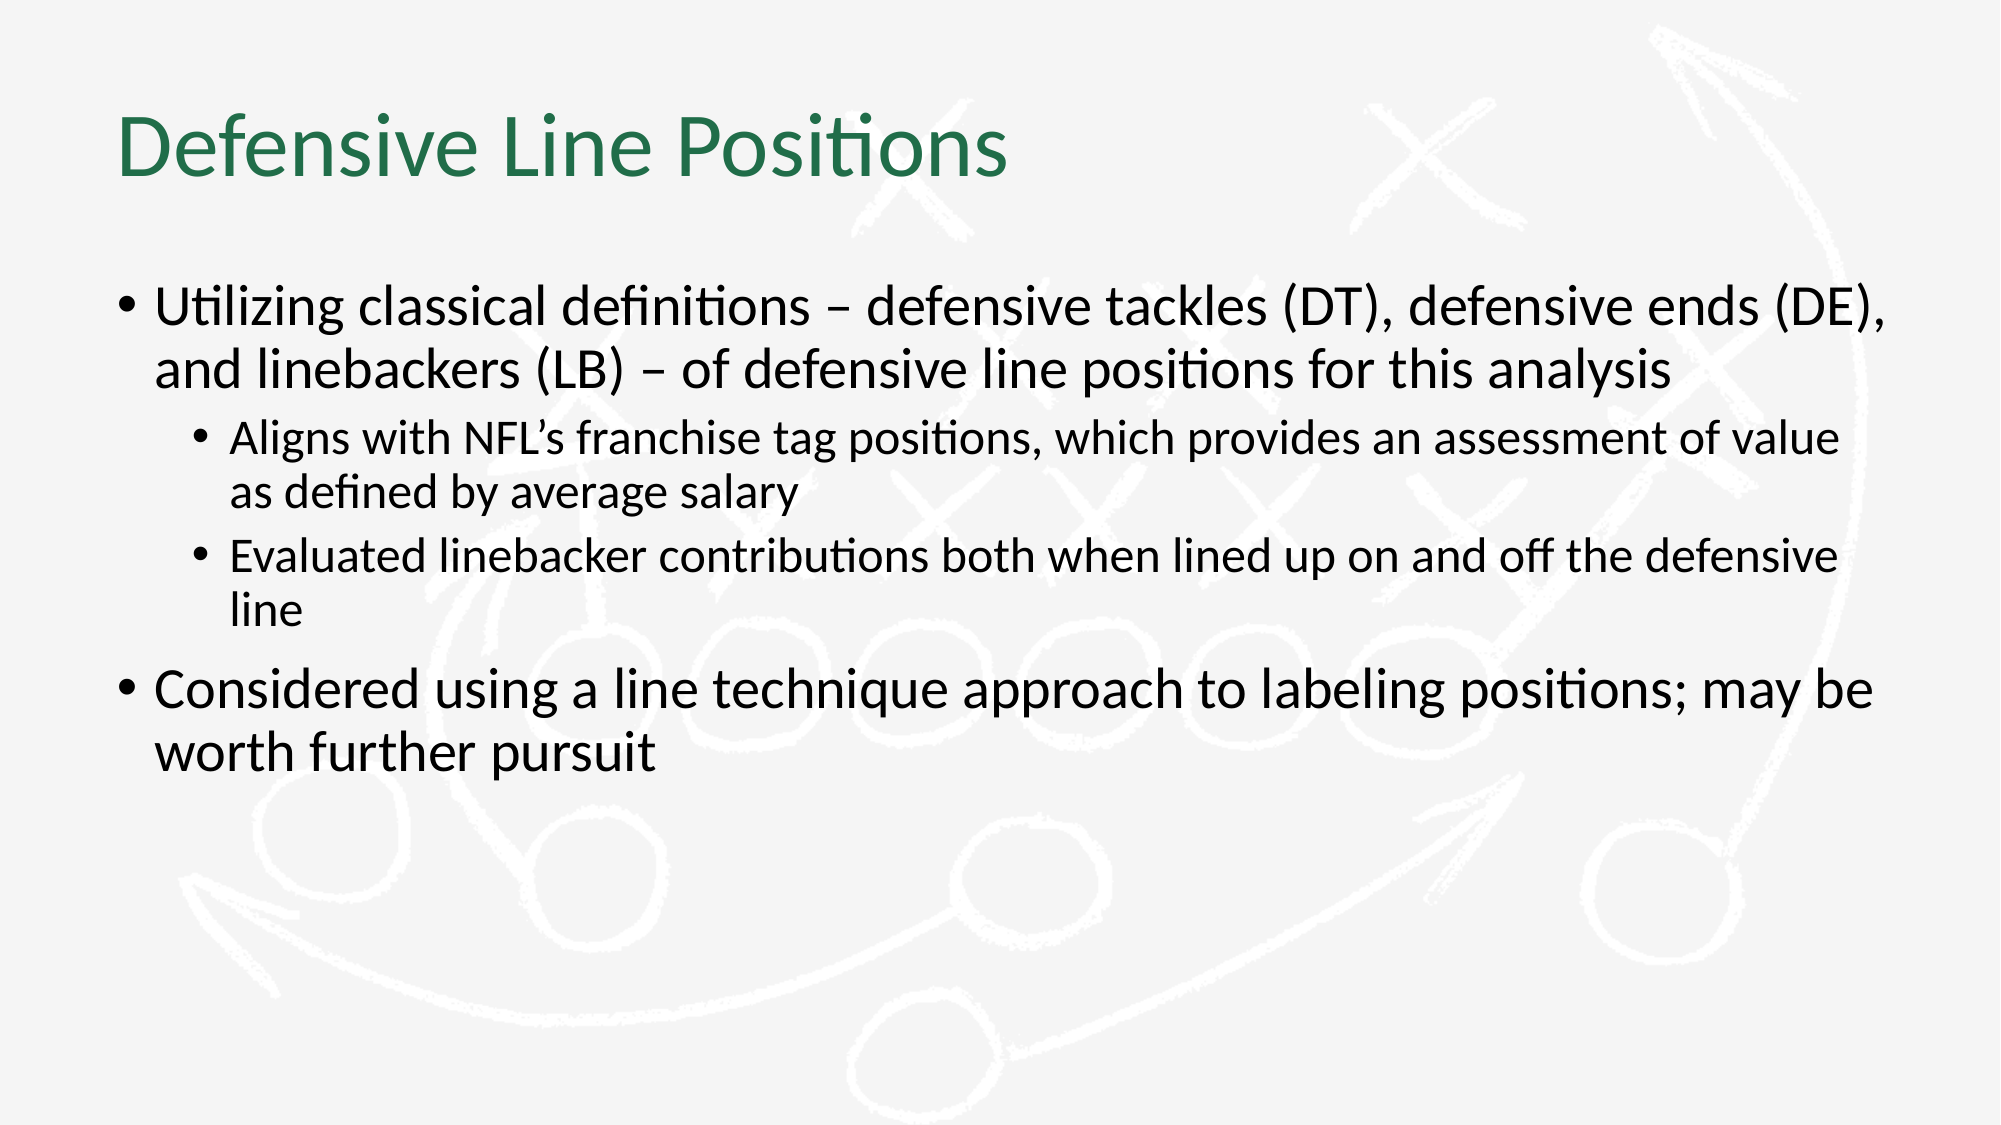

# Defensive Line Positions
Utilizing classical definitions – defensive tackles (DT), defensive ends (DE), and linebackers (LB) – of defensive line positions for this analysis
Aligns with NFL’s franchise tag positions, which provides an assessment of value as defined by average salary
Evaluated linebacker contributions both when lined up on and off the defensive line
Considered using a line technique approach to labeling positions; may be worth further pursuit